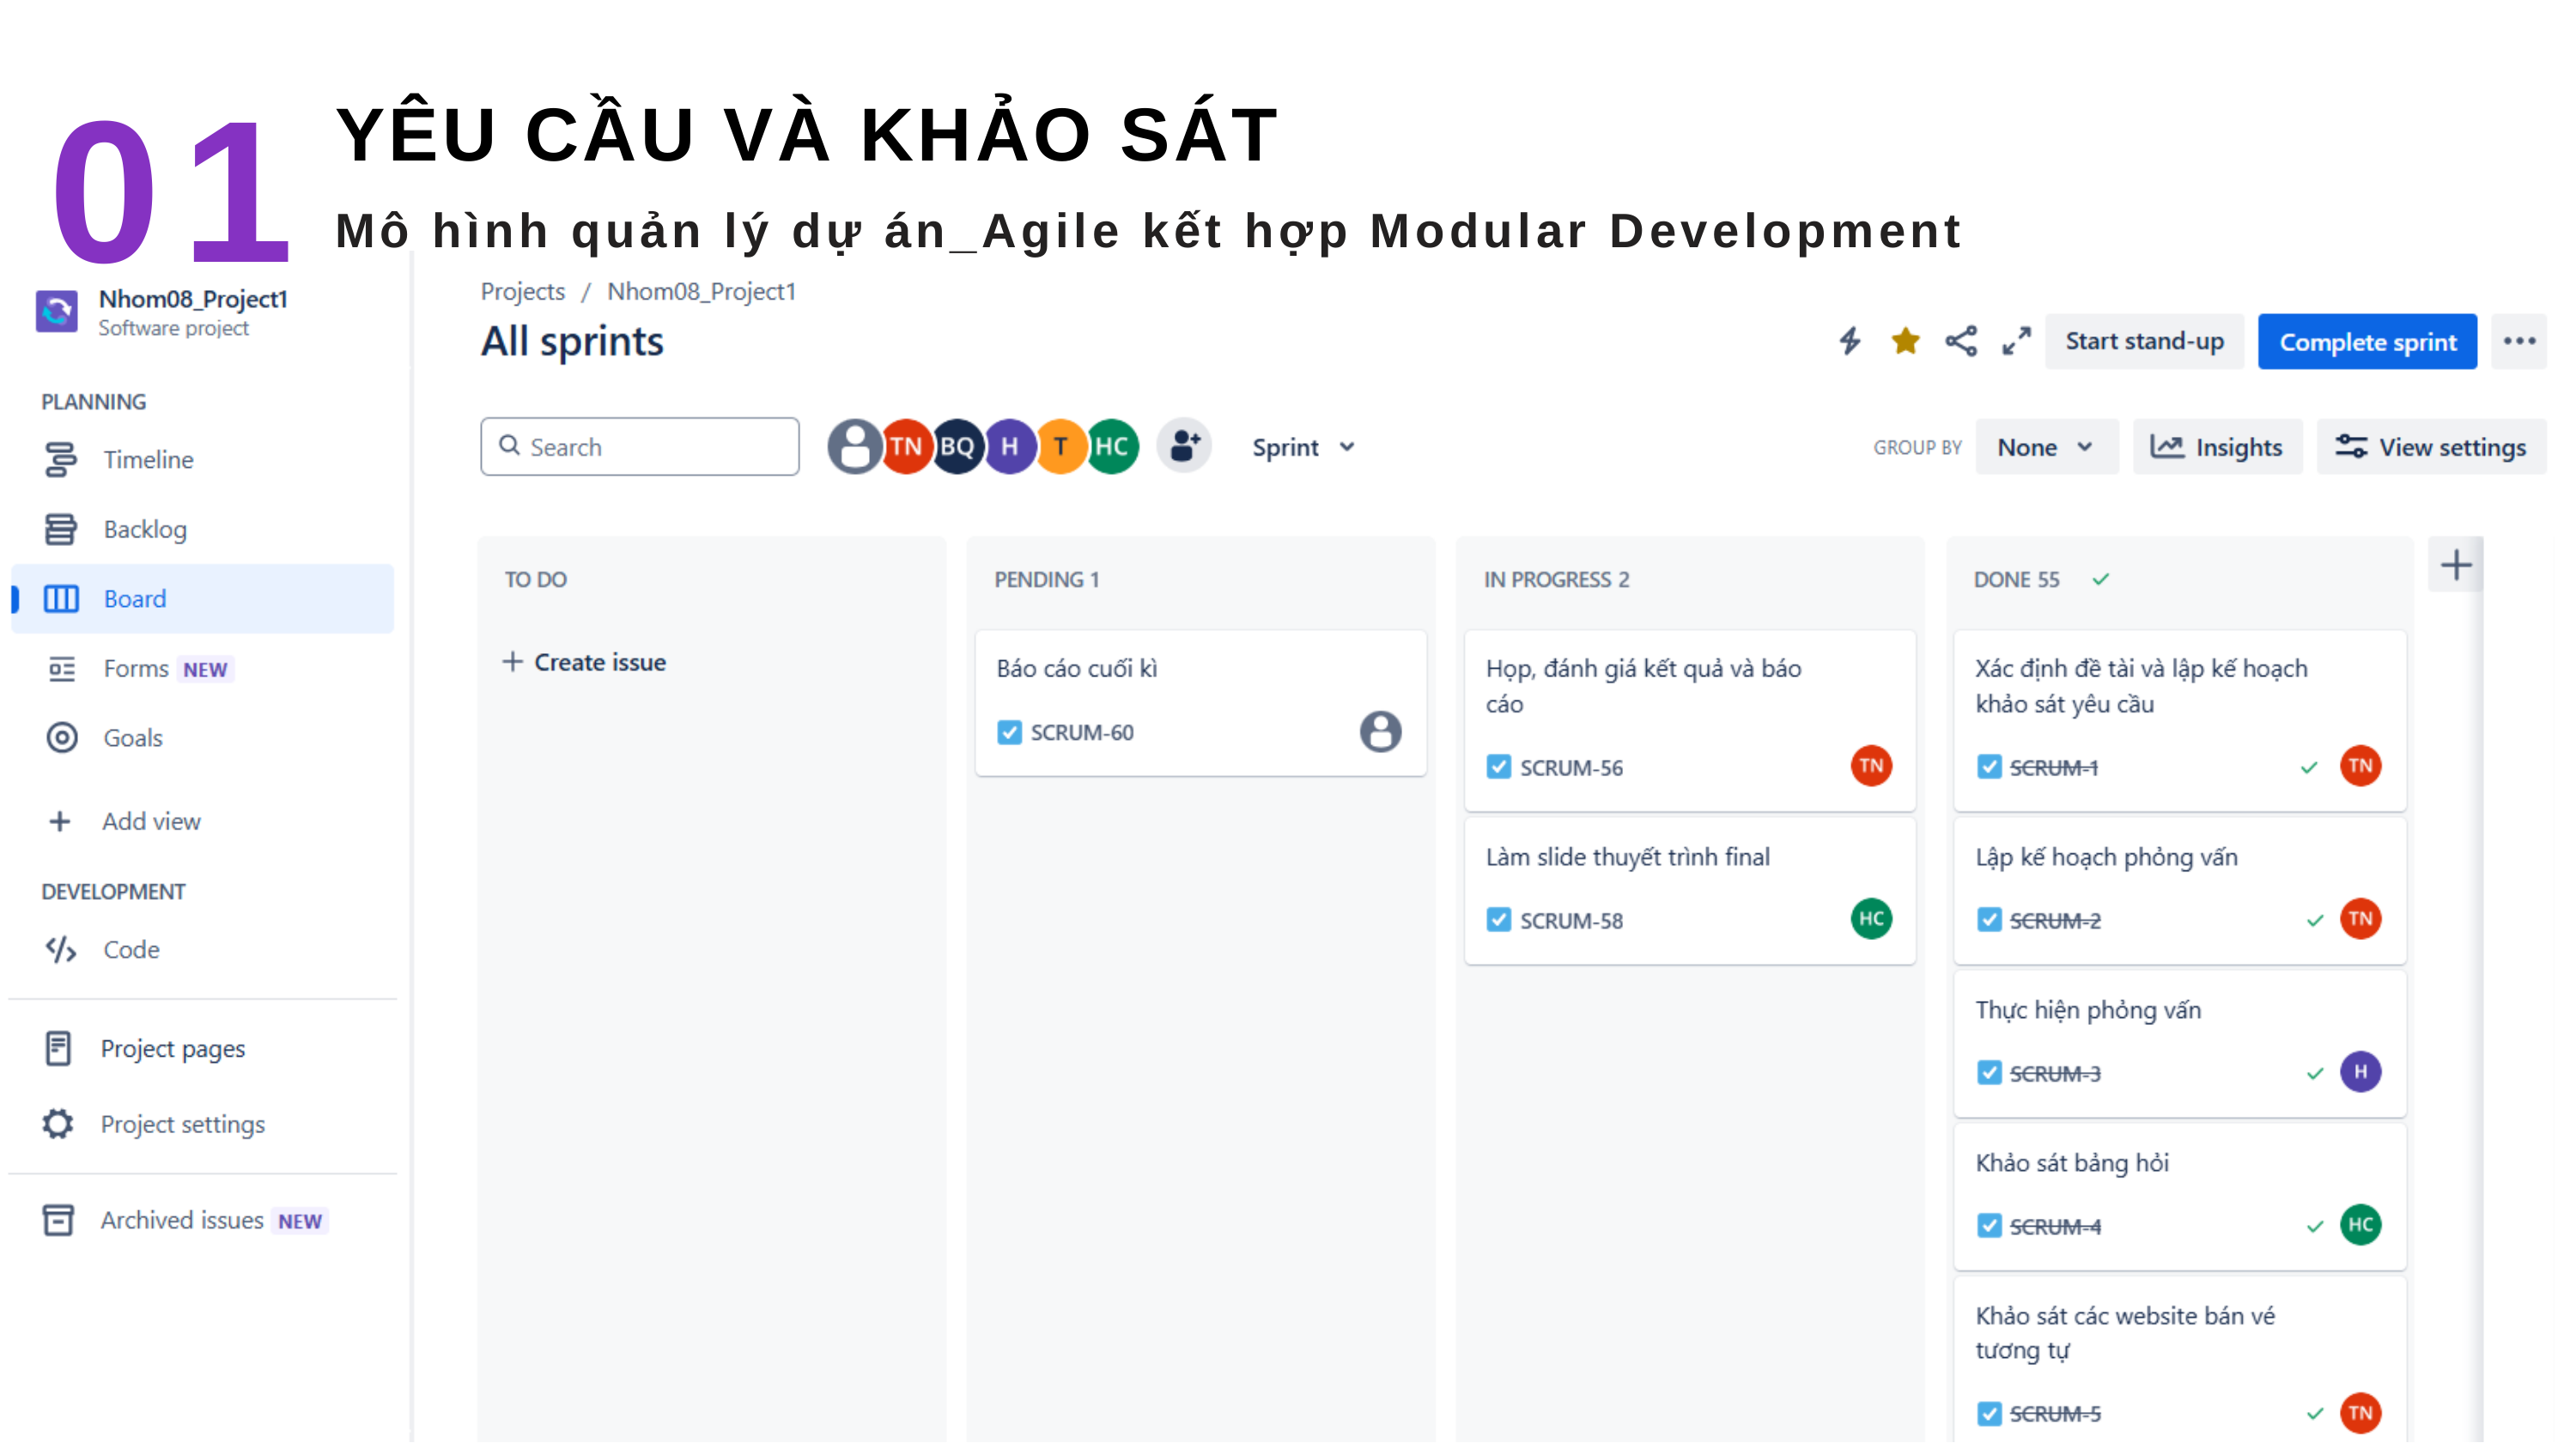

01
YÊU CẦU VÀ KHẢO SÁT
Mô hình quản lý dự án_Agile kết hợp Modular Development